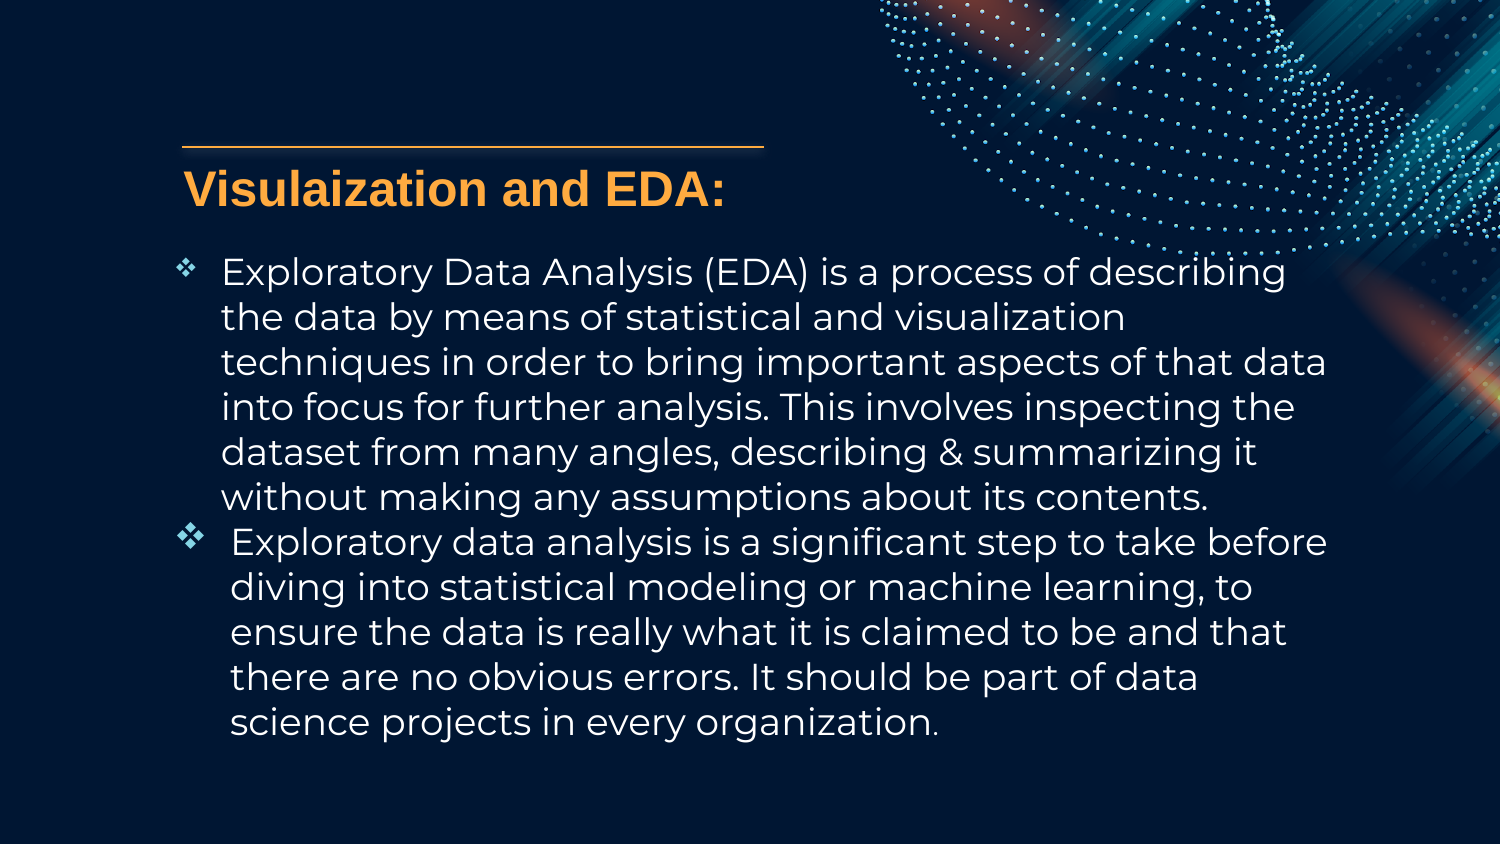

Visulaization and EDA:
Exploratory Data Analysis (EDA) is a process of describing the data by means of statistical and visualization techniques in order to bring important aspects of that data into focus for further analysis. This involves inspecting the dataset from many angles, describing & summarizing it without making any assumptions about its contents.
Exploratory data analysis is a significant step to take before diving into statistical modeling or machine learning, to ensure the data is really what it is claimed to be and that there are no obvious errors. It should be part of data science projects in every organization.